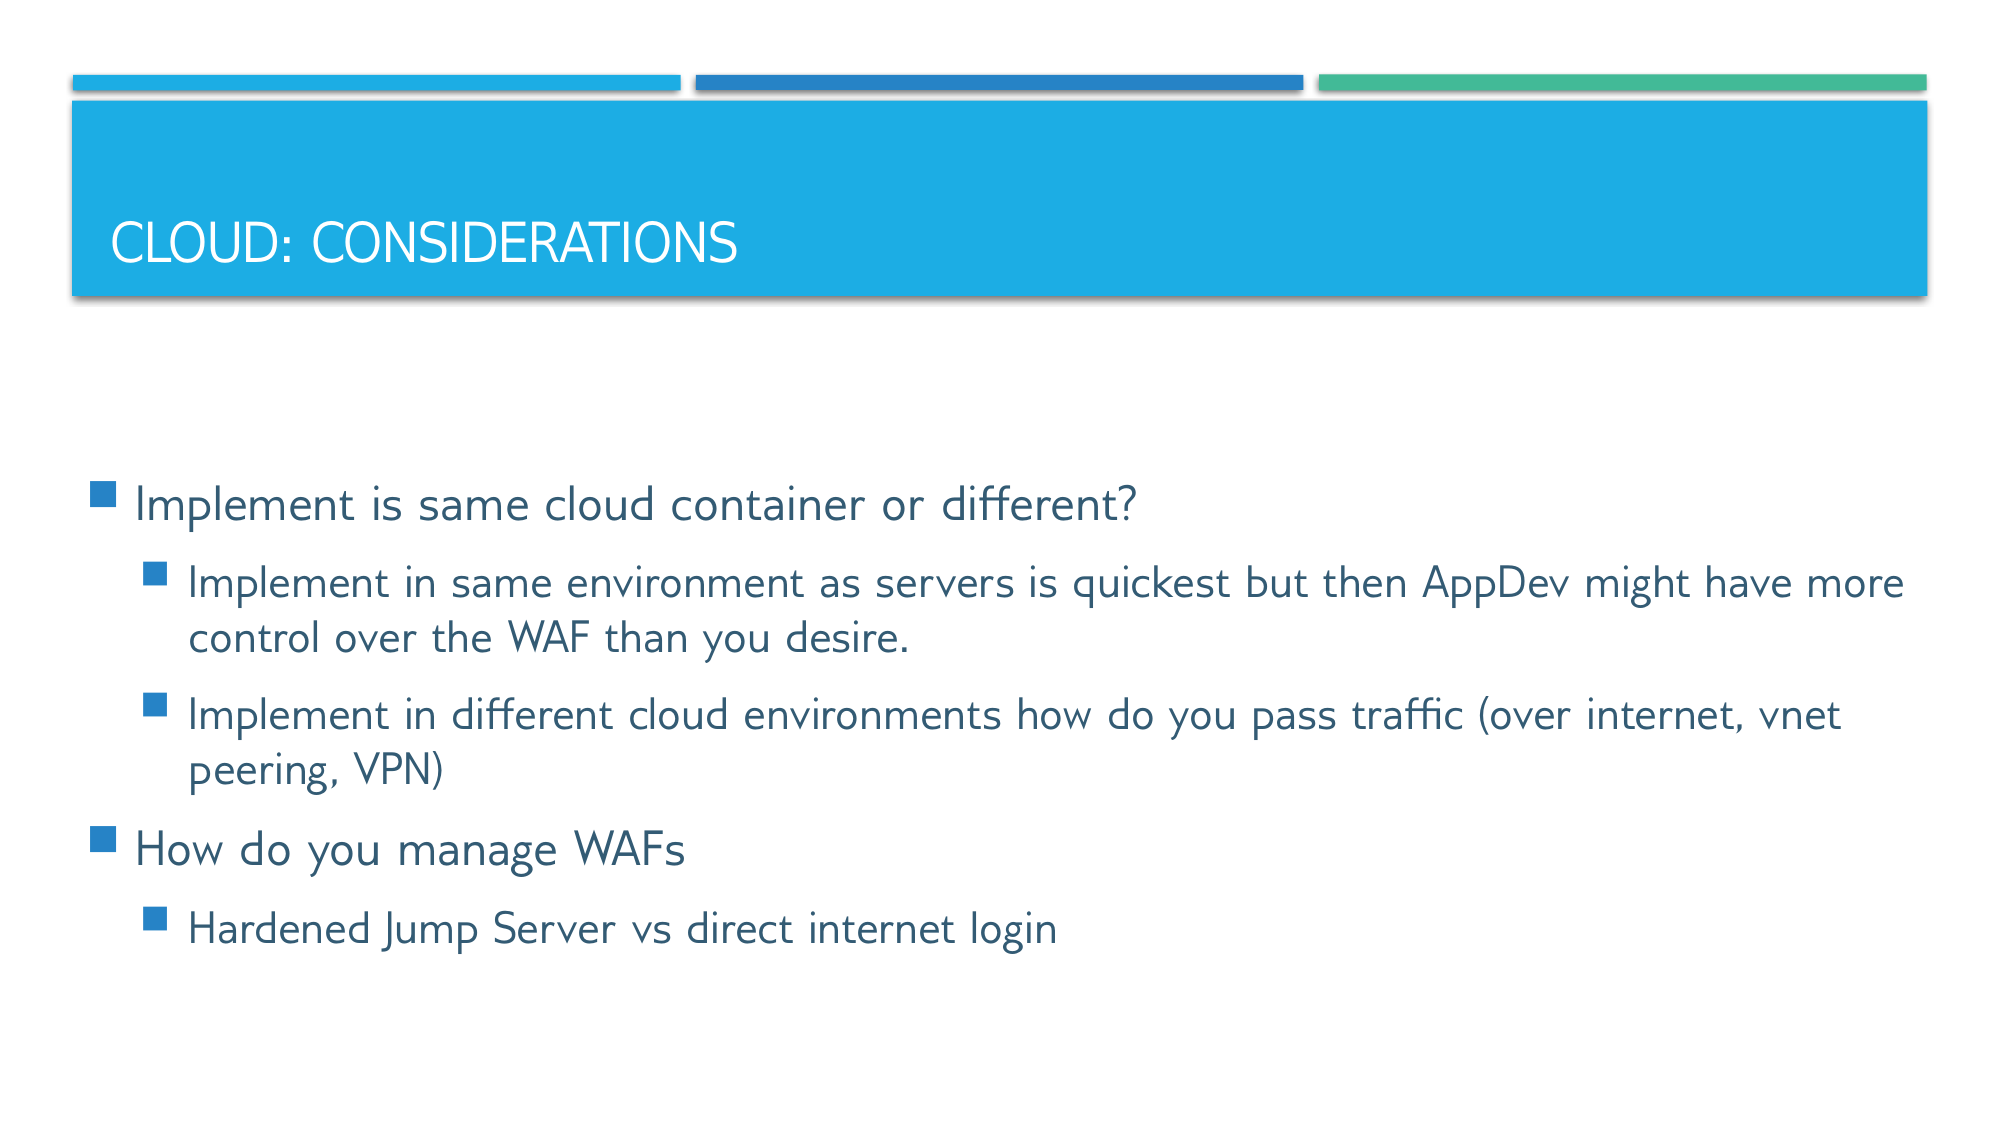

# Cloud: Considerations
Implement is same cloud container or different?
Implement in same environment as servers is quickest but then AppDev might have more control over the WAF than you desire.
Implement in different cloud environments how do you pass traffic (over internet, vnet peering, VPN)
How do you manage WAFs
Hardened Jump Server vs direct internet login